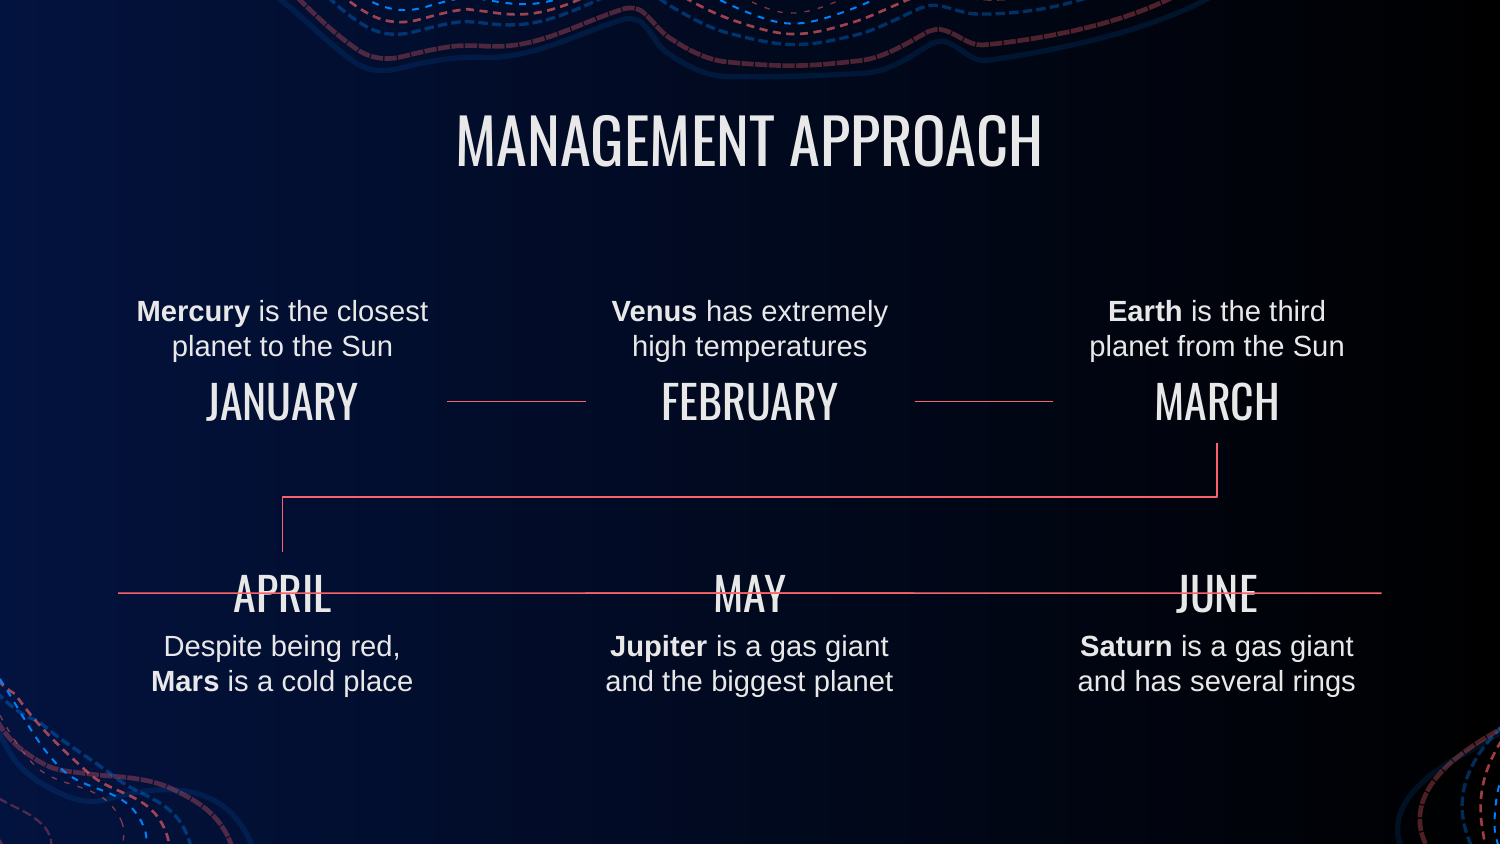

# MANAGEMENT APPROACH
Venus has extremely high temperatures
Mercury is the closest planet to the Sun
Earth is the third planet from the Sun
FEBRUARY
JANUARY
MARCH
MAY
JUNE
APRIL
Jupiter is a gas giant and the biggest planet
Despite being red, Mars is a cold place
Saturn is a gas giant and has several rings